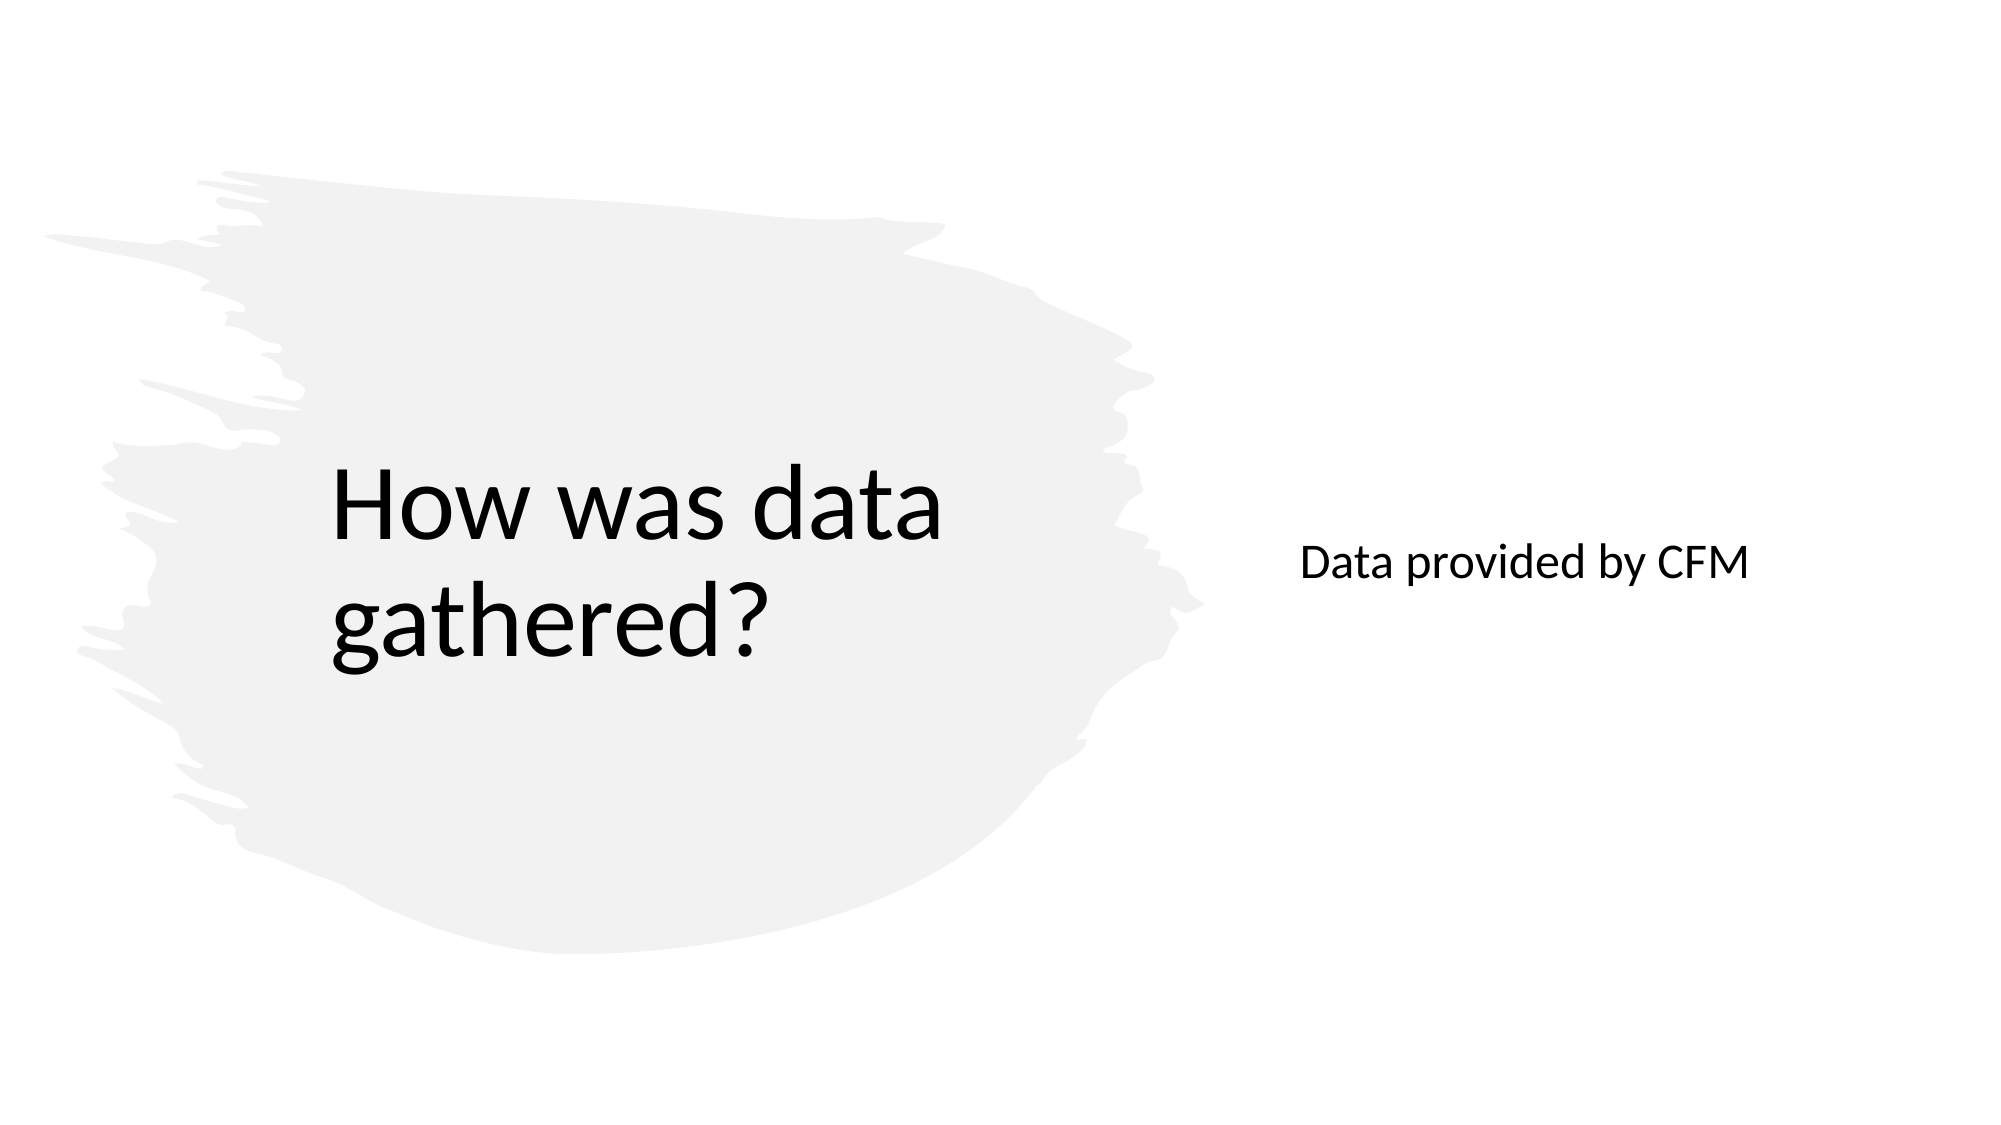

# How was data gathered?
Data provided by CFM